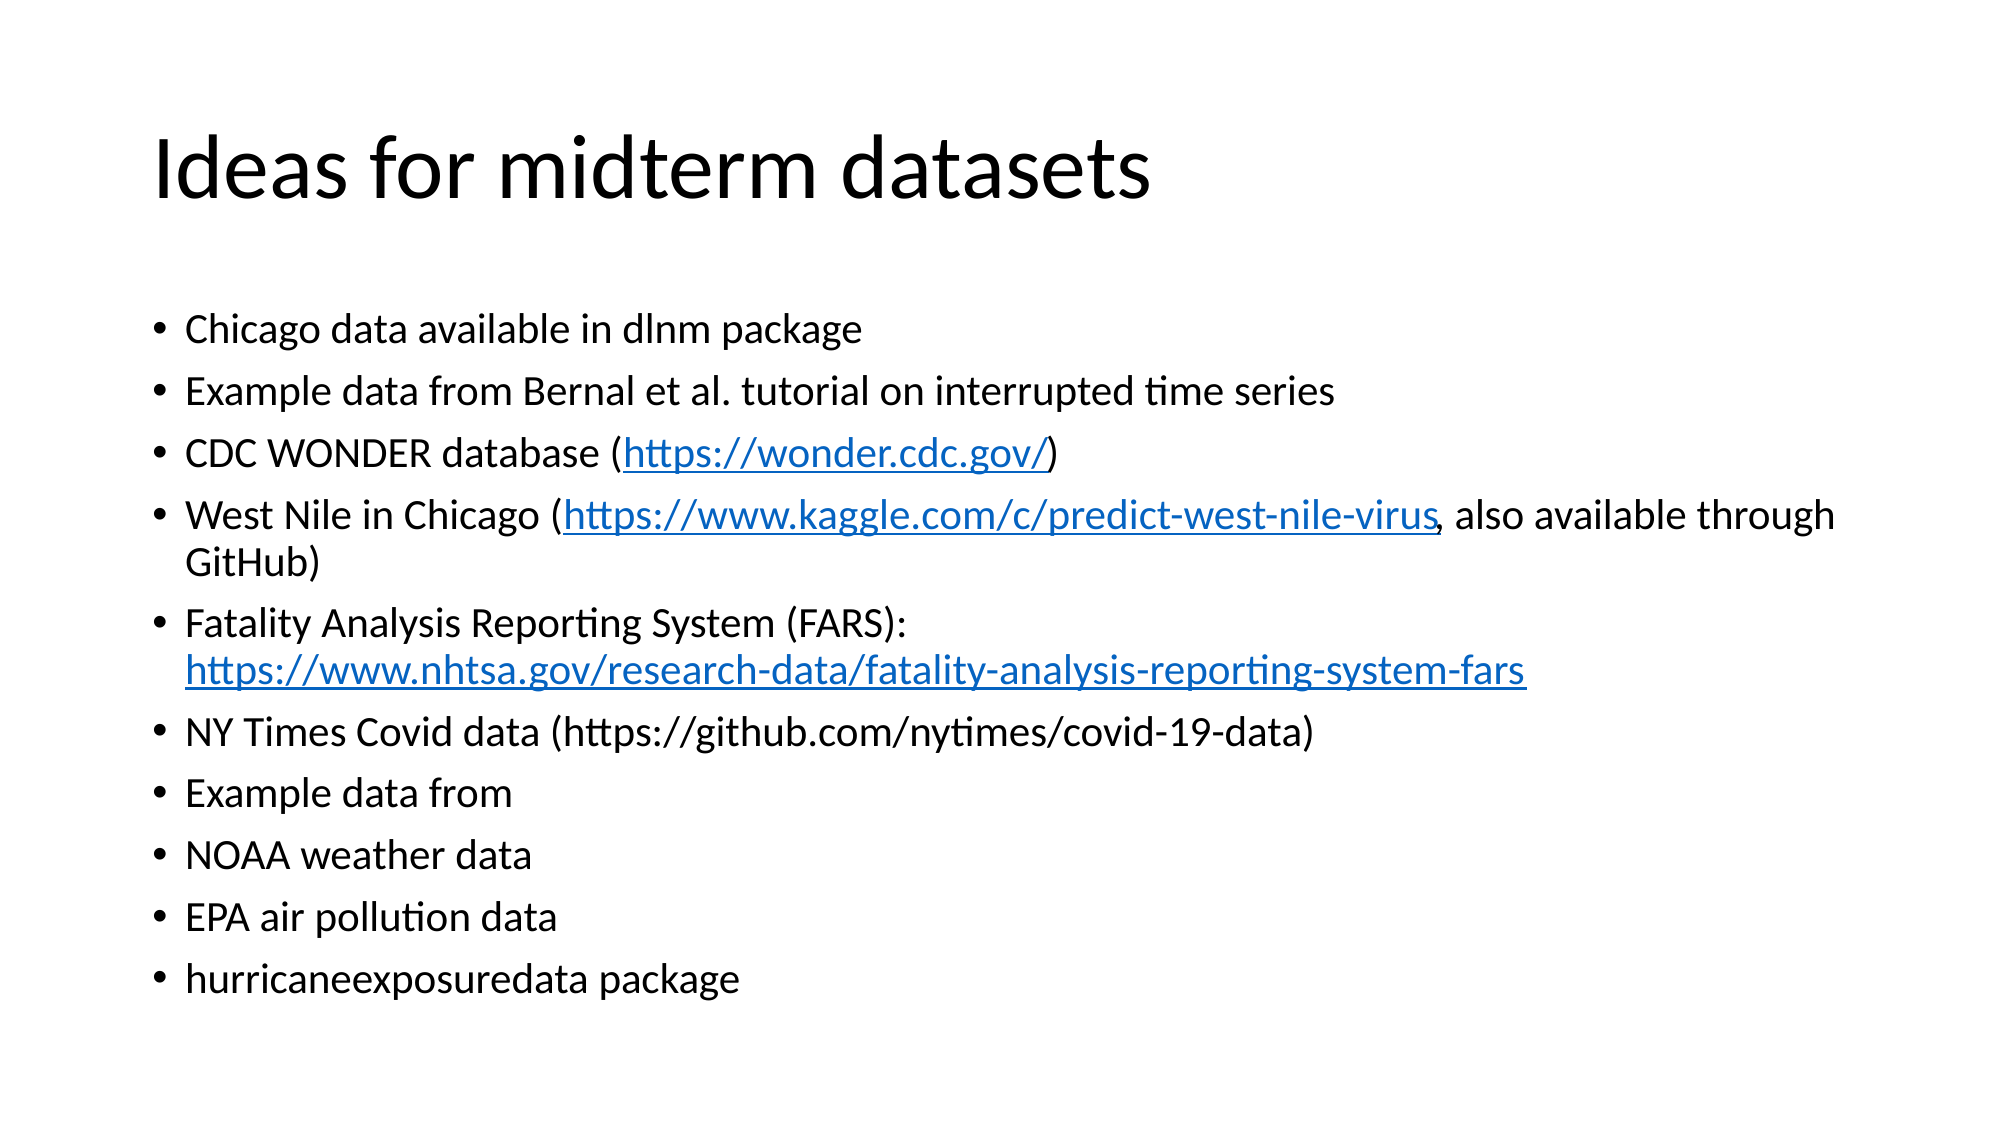

# Ideas for midterm datasets
Chicago data available in dlnm package
Example data from Bernal et al. tutorial on interrupted time series
CDC WONDER database (https://wonder.cdc.gov/)
West Nile in Chicago (https://www.kaggle.com/c/predict-west-nile-virus, also available through GitHub)
Fatality Analysis Reporting System (FARS): https://www.nhtsa.gov/research-data/fatality-analysis-reporting-system-fars
NY Times Covid data (https://github.com/nytimes/covid-19-data)
Example data from
NOAA weather data
EPA air pollution data
hurricaneexposuredata package